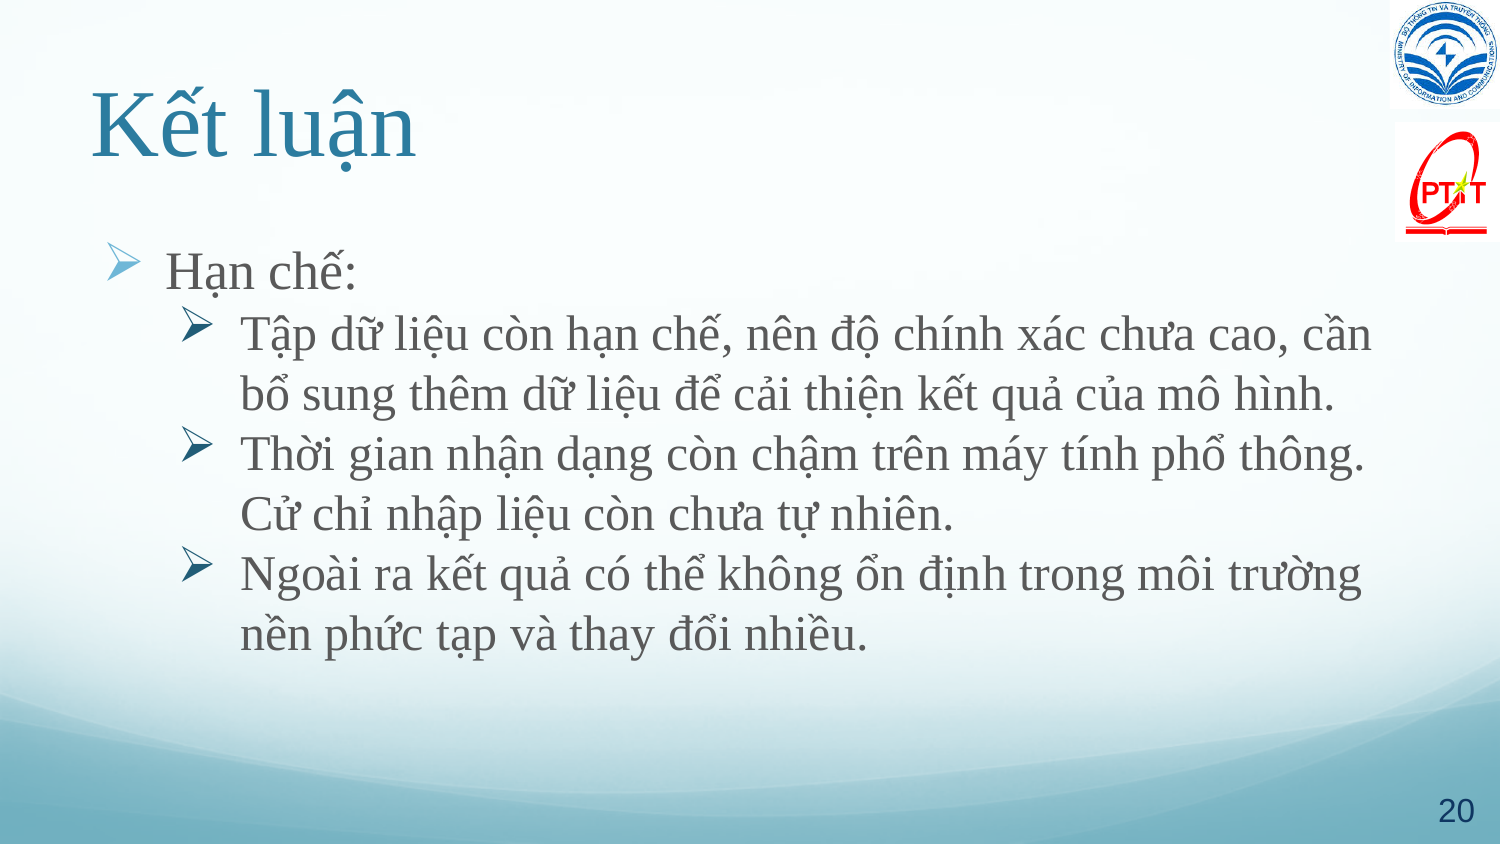

# Kết luận
Hạn chế:
Tập dữ liệu còn hạn chế, nên độ chính xác chưa cao, cần bổ sung thêm dữ liệu để cải thiện kết quả của mô hình.
Thời gian nhận dạng còn chậm trên máy tính phổ thông. Cử chỉ nhập liệu còn chưa tự nhiên.
Ngoài ra kết quả có thể không ổn định trong môi trường nền phức tạp và thay đổi nhiều.
20